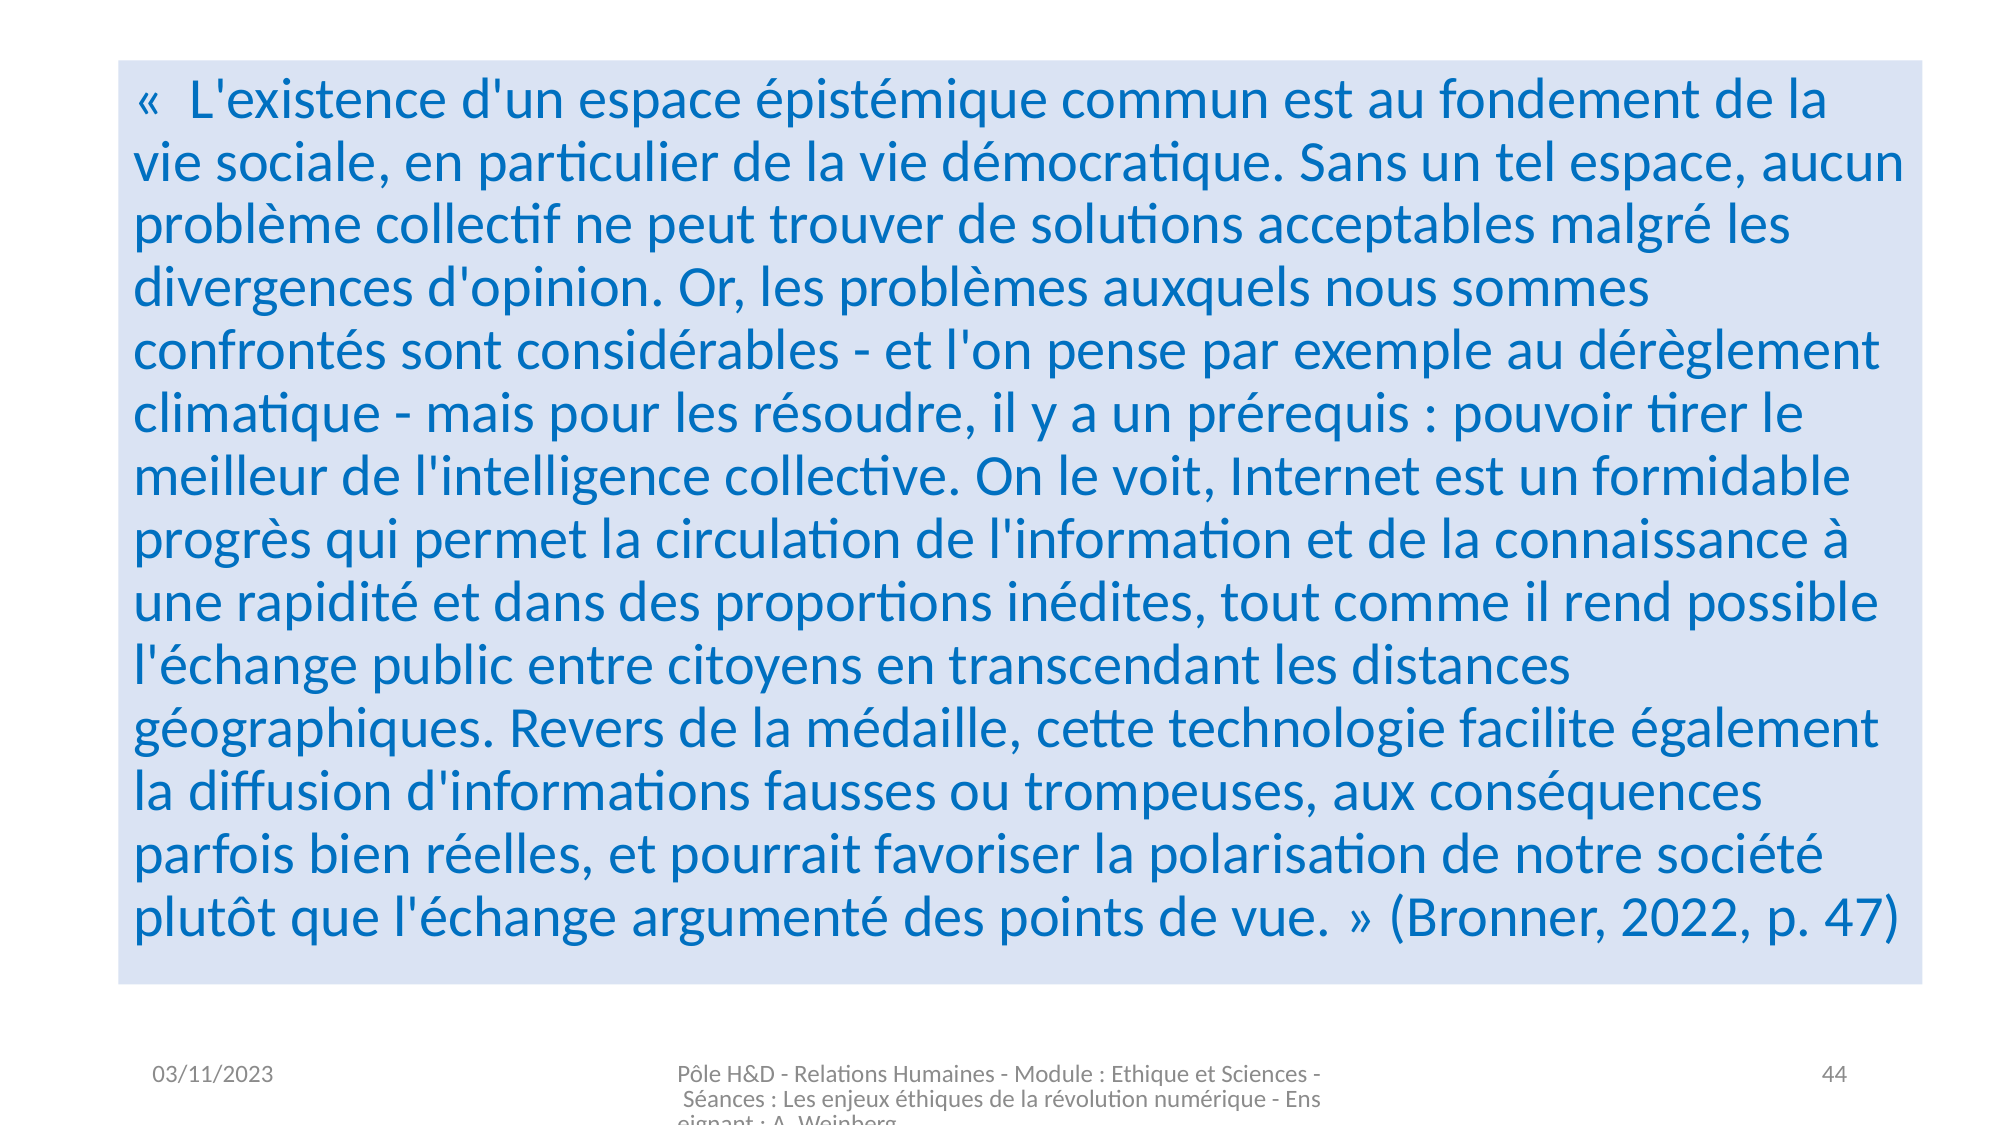

«  L'existence d'un espace épistémique commun est au fondement de la vie sociale, en particulier de la vie démocratique. Sans un tel espace, aucun problème collectif ne peut trouver de solutions acceptables malgré les divergences d'opinion. Or, les problèmes auxquels nous sommes confrontés sont considérables - et l'on pense par exemple au dérèglement climatique - mais pour les résoudre, il y a un prérequis : pouvoir tirer le meilleur de l'intelligence collective. On le voit, Internet est un formidable progrès qui permet la circulation de l'information et de la connaissance à une rapidité et dans des proportions inédites, tout comme il rend possible l'échange public entre citoyens en transcendant les distances géographiques. Revers de la médaille, cette technologie facilite également la diffusion d'informations fausses ou trompeuses, aux conséquences parfois bien réelles, et pourrait favoriser la polarisation de notre société plutôt que l'échange argumenté des points de vue. » (Bronner, 2022, p. 47)
03/11/2023
Pôle H&D - Relations Humaines - Module : Ethique et Sciences - Séances : Les enjeux éthiques de la révolution numérique - Enseignant : A. Weinberg
44